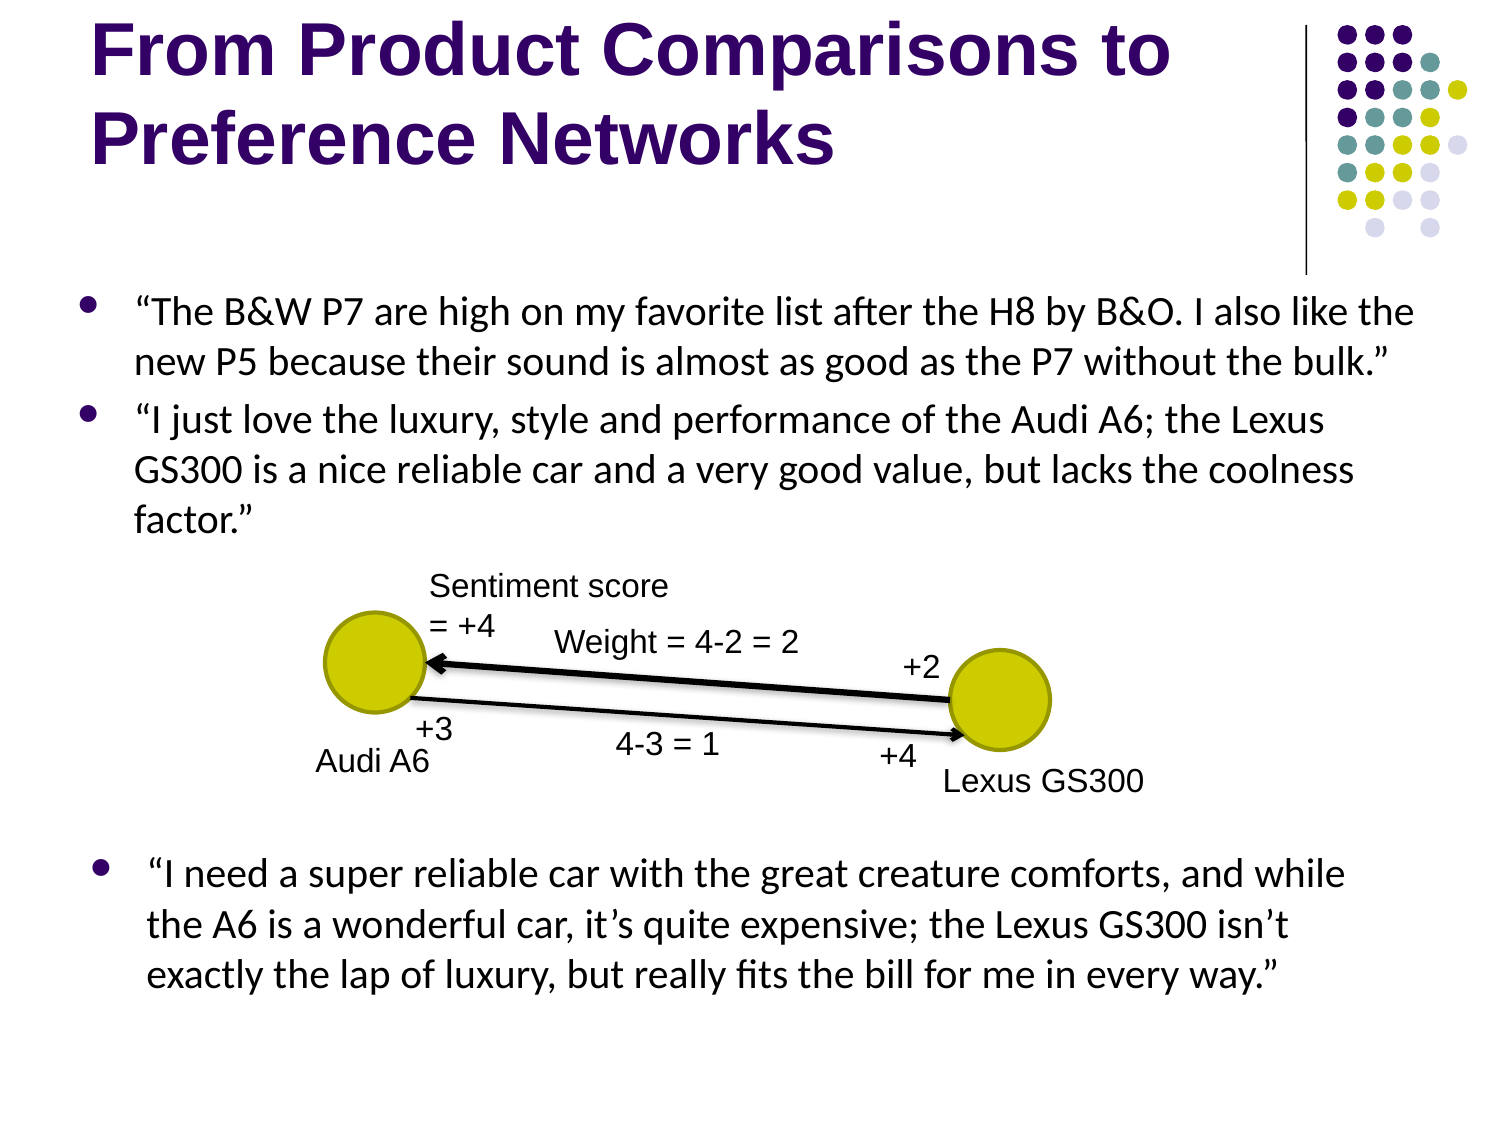

# From Product Comparisons to Preference Networks
“The B&W P7 are high on my favorite list after the H8 by B&O. I also like the new P5 because their sound is almost as good as the P7 without the bulk.”
“I just love the luxury, style and performance of the Audi A6; the Lexus GS300 is a nice reliable car and a very good value, but lacks the coolness factor.”
Sentiment score
= +4

Weight = 4-2 = 2
+2

+3
4-3 = 1
+4
Audi A6
Lexus GS300
“I need a super reliable car with the great creature comforts, and while the A6 is a wonderful car, it’s quite expensive; the Lexus GS300 isn’t exactly the lap of luxury, but really fits the bill for me in every way.”